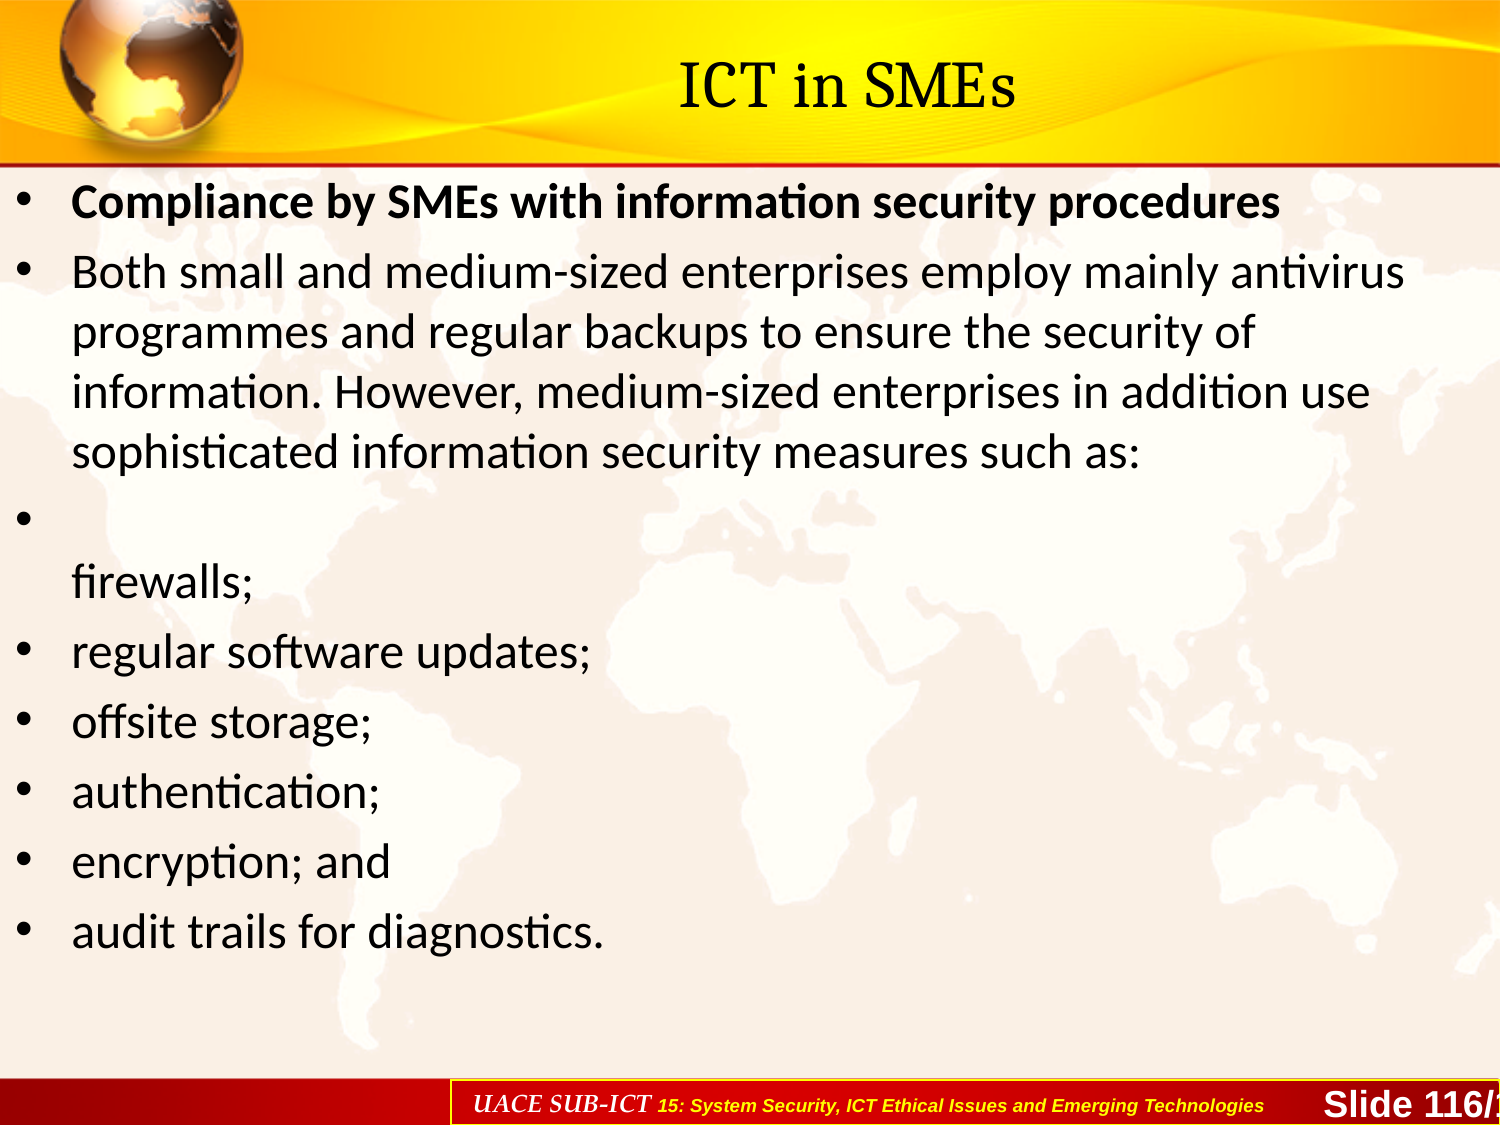

# ICT in SMEs
Compliance by SMEs with information security procedures
Both small and medium-sized enterprises employ mainly antivirus programmes and regular backups to ensure the security of information. However, medium-sized enterprises in addition use sophisticated information security measures such as:
firewalls;
regular software updates;
offsite storage;
authentication;
encryption; and
audit trails for diagnostics.